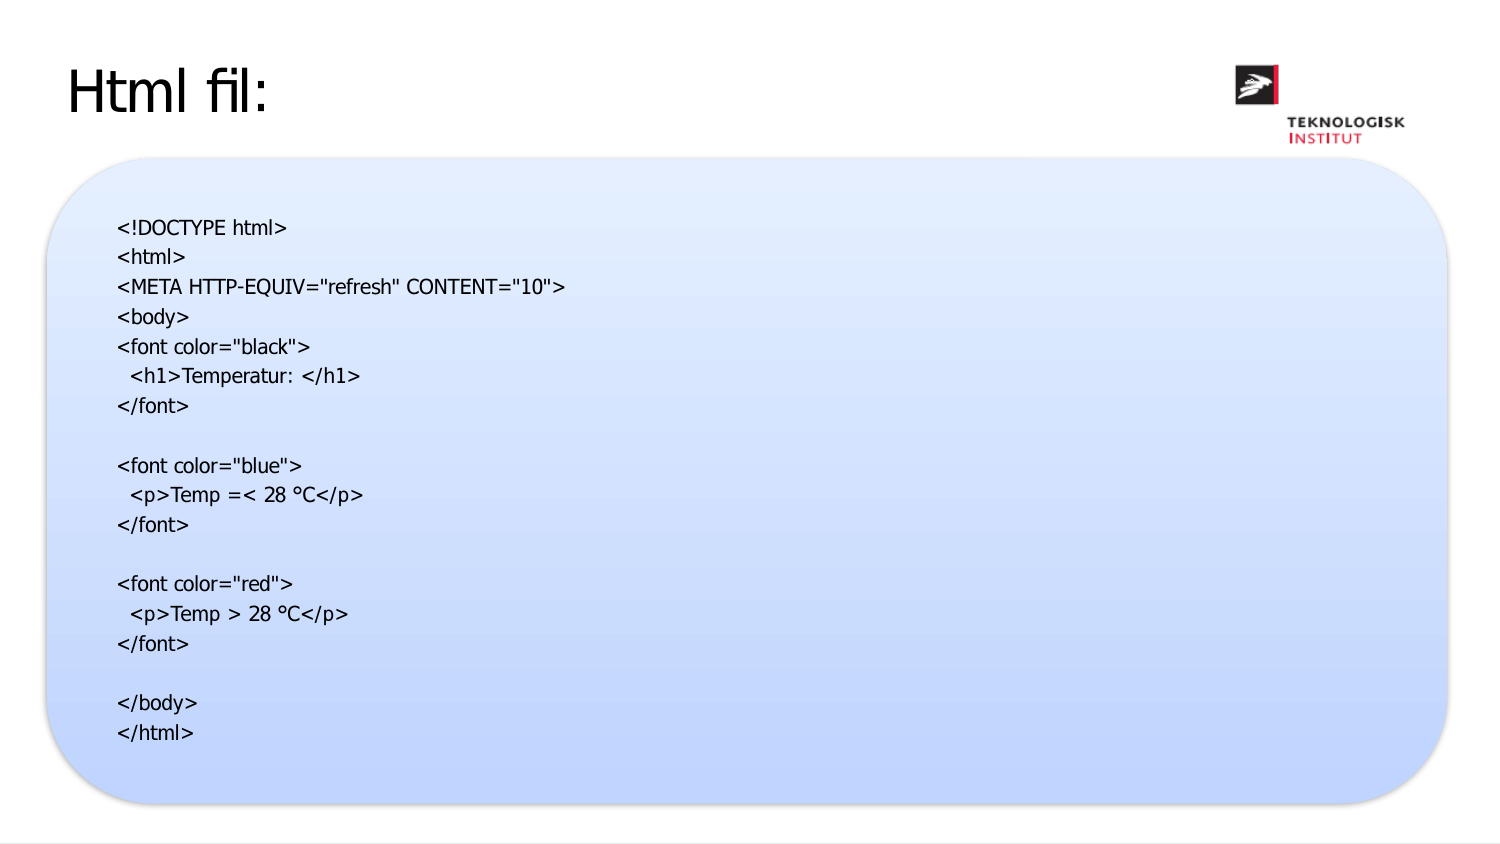

Html fil:
<!DOCTYPE html>
<html>
<META HTTP-EQUIV="refresh" CONTENT="10">
<body>
<font color="black">
  <h1>Temperatur: </h1>
</font>

<font color="blue">
  <p>Temp =< 28 °C</p>
</font>

<font color="red">
  <p>Temp > 28 °C</p>
</font>

</body>
</html>